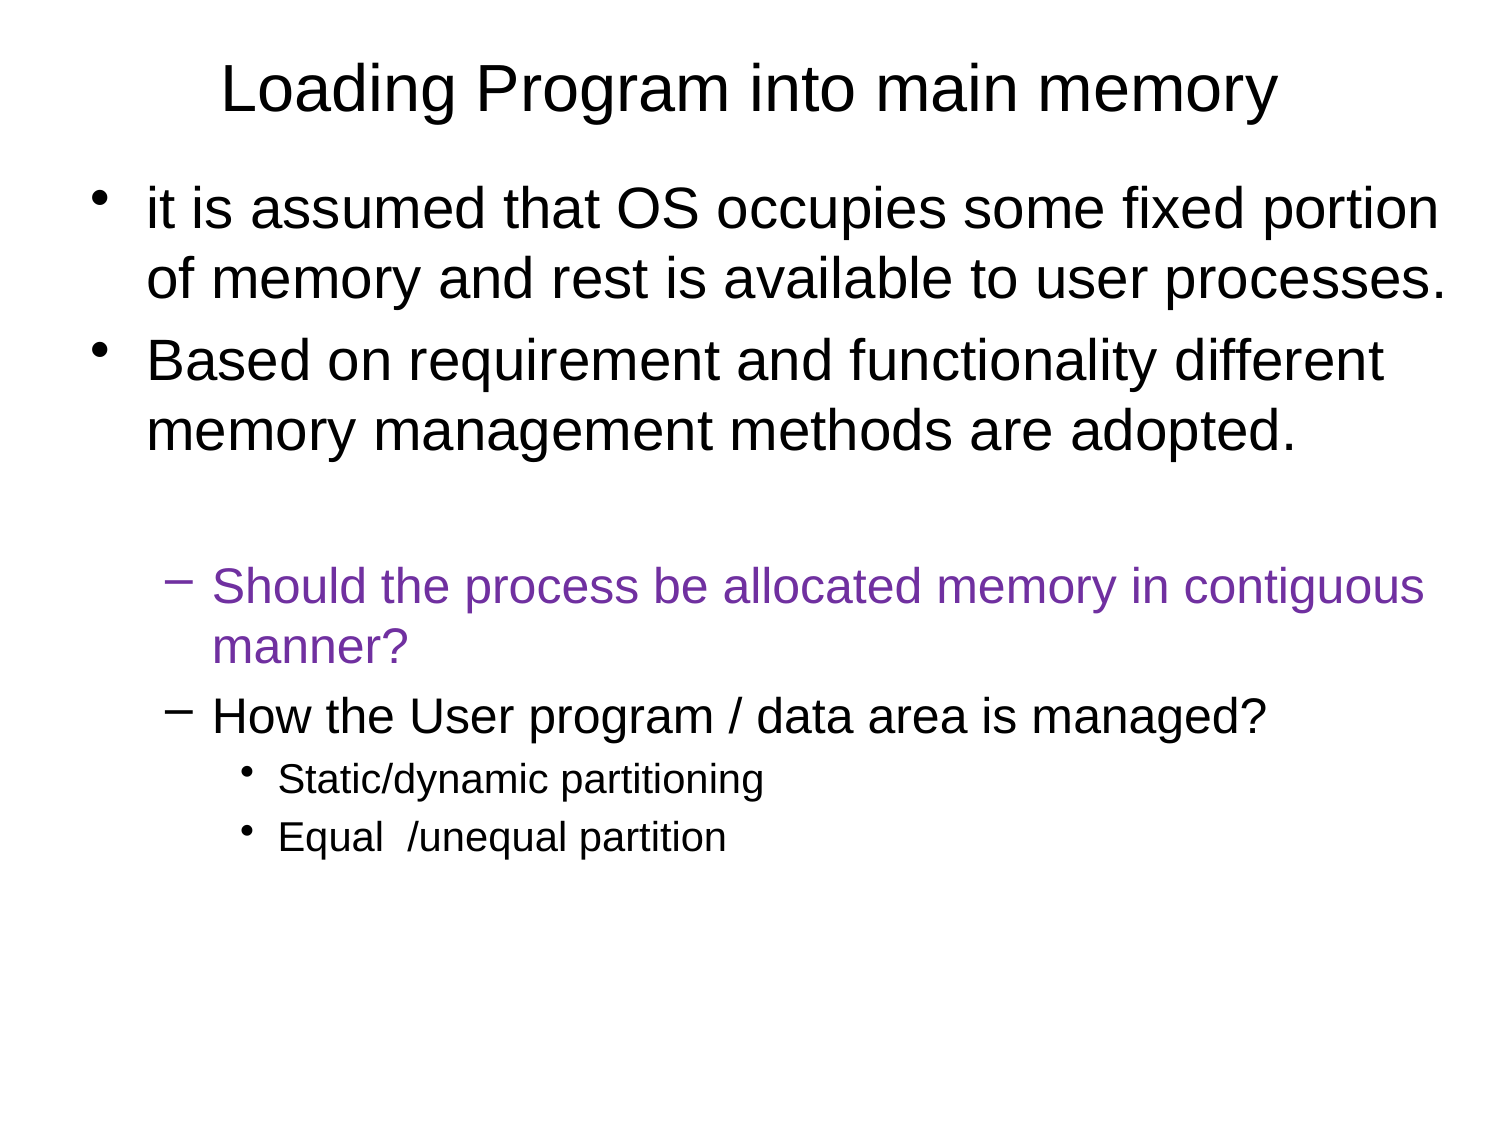

# Loading Program into main memory
it is assumed that OS occupies some fixed portion of memory and rest is available to user processes.
Based on requirement and functionality different memory management methods are adopted.

Should the process be allocated memory in contiguous manner?
How the User program / data area is managed?
Static/dynamic partitioning
Equal  /unequal partition